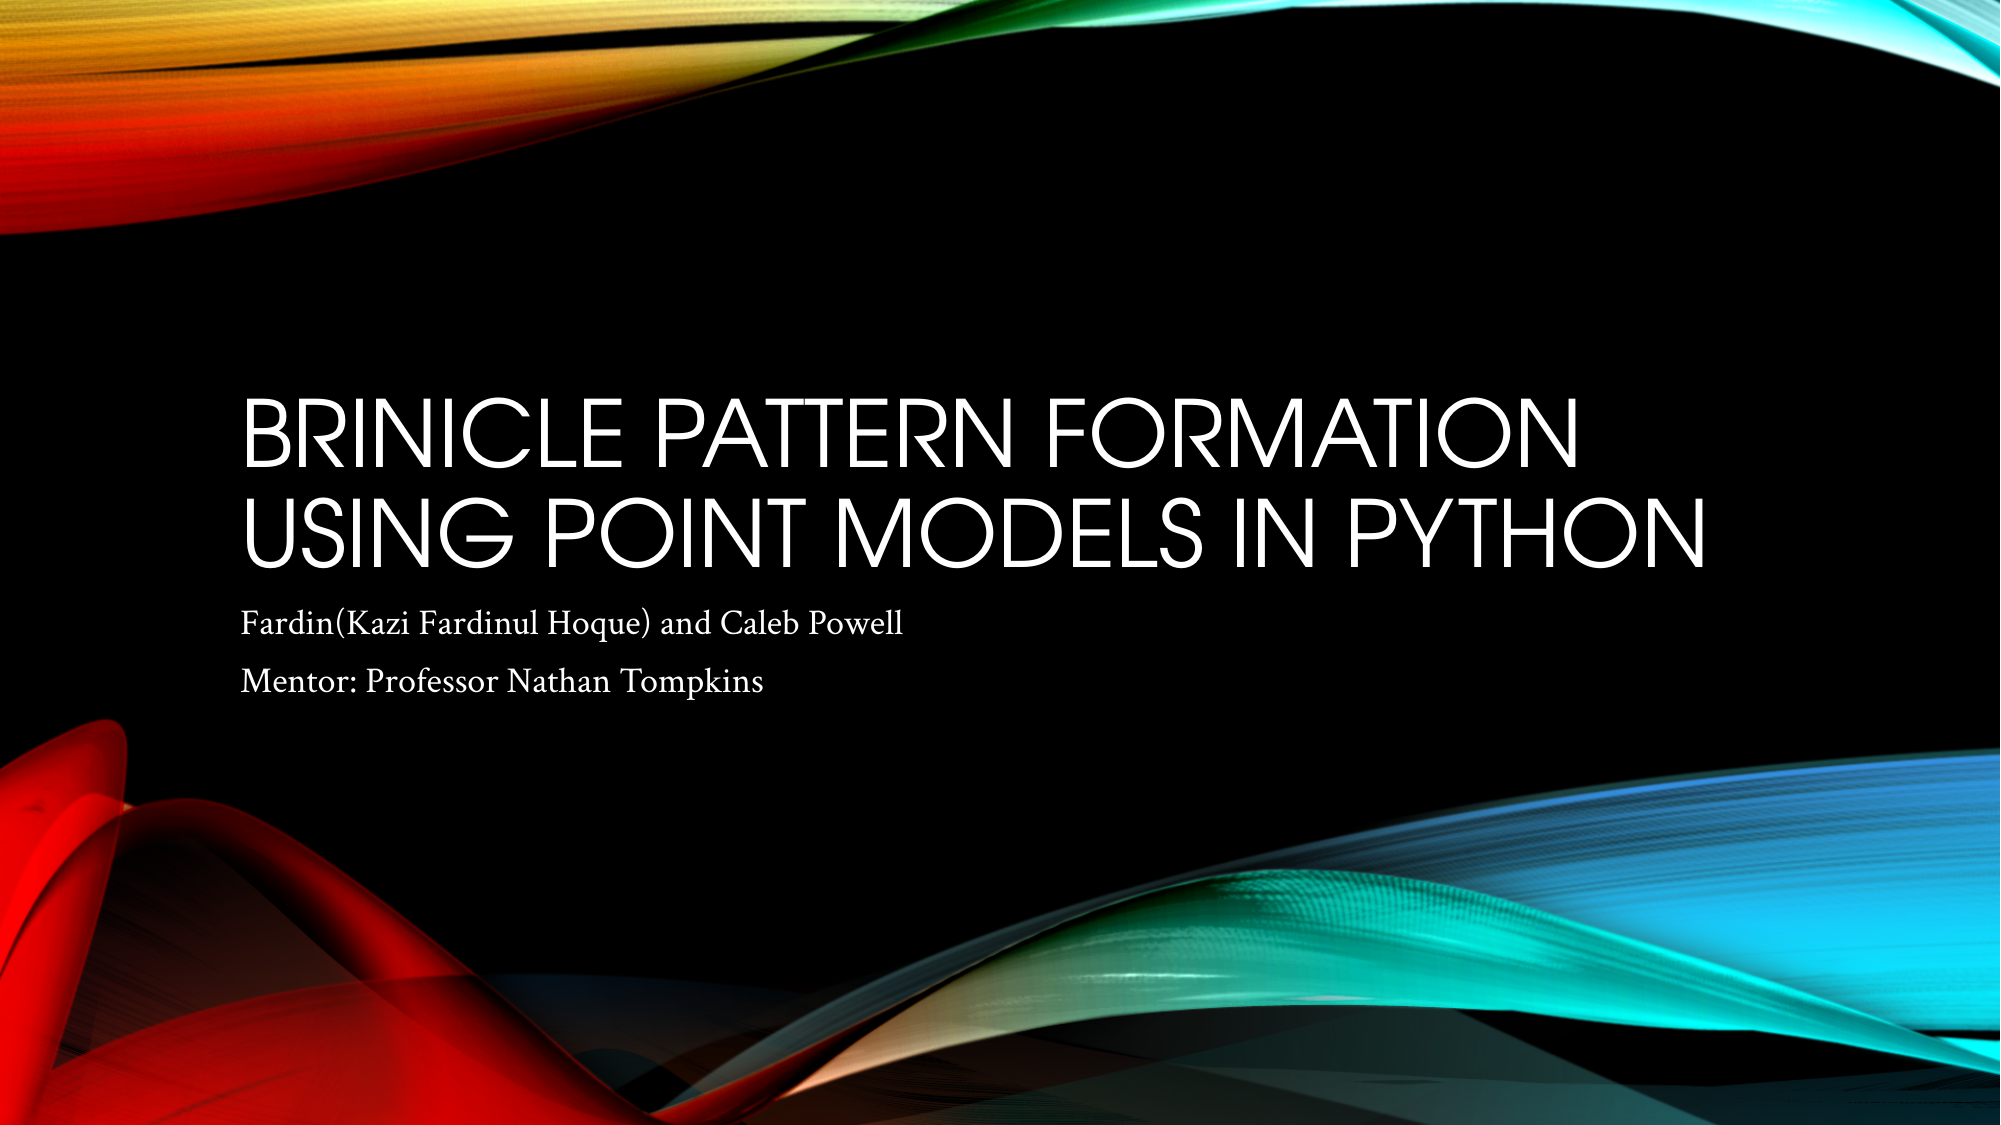

# Brinicle Pattern Formation using Point Models in python
Fardin(Kazi Fardinul Hoque) and Caleb Powell
Mentor: Professor Nathan Tompkins